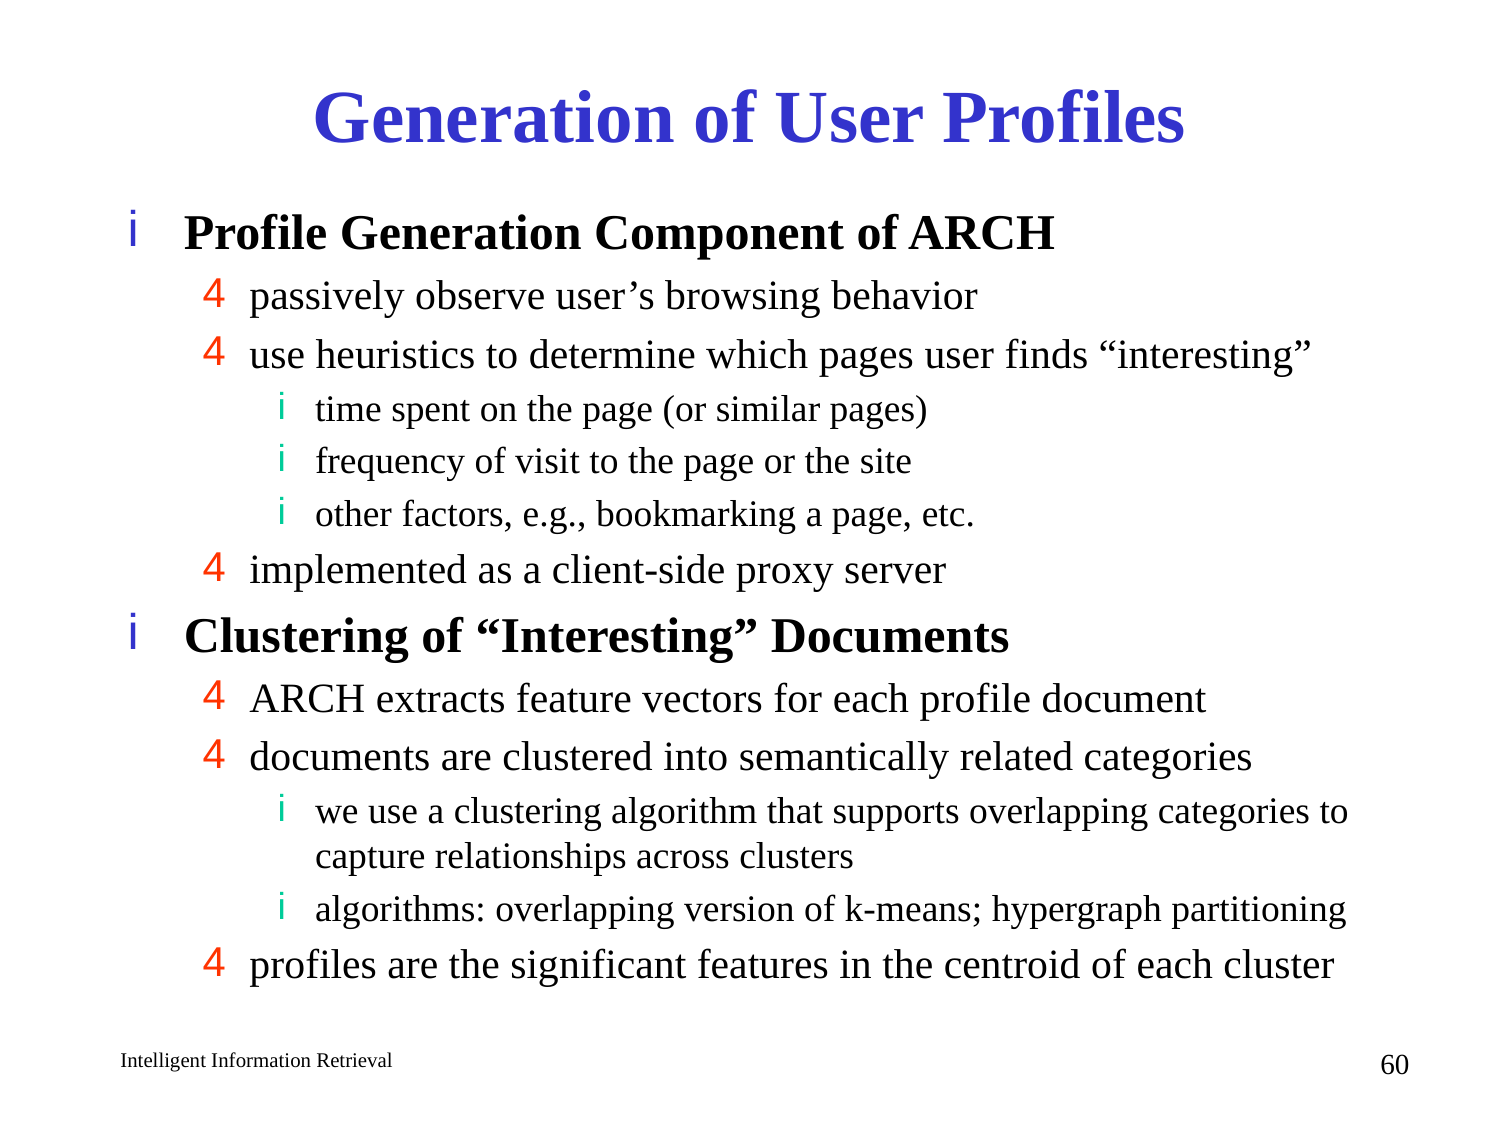

# Generation of User Profiles
Profile Generation Component of ARCH
passively observe user’s browsing behavior
use heuristics to determine which pages user finds “interesting”
time spent on the page (or similar pages)
frequency of visit to the page or the site
other factors, e.g., bookmarking a page, etc.
implemented as a client-side proxy server
Clustering of “Interesting” Documents
ARCH extracts feature vectors for each profile document
documents are clustered into semantically related categories
we use a clustering algorithm that supports overlapping categories to capture relationships across clusters
algorithms: overlapping version of k-means; hypergraph partitioning
profiles are the significant features in the centroid of each cluster
60
Intelligent Information Retrieval